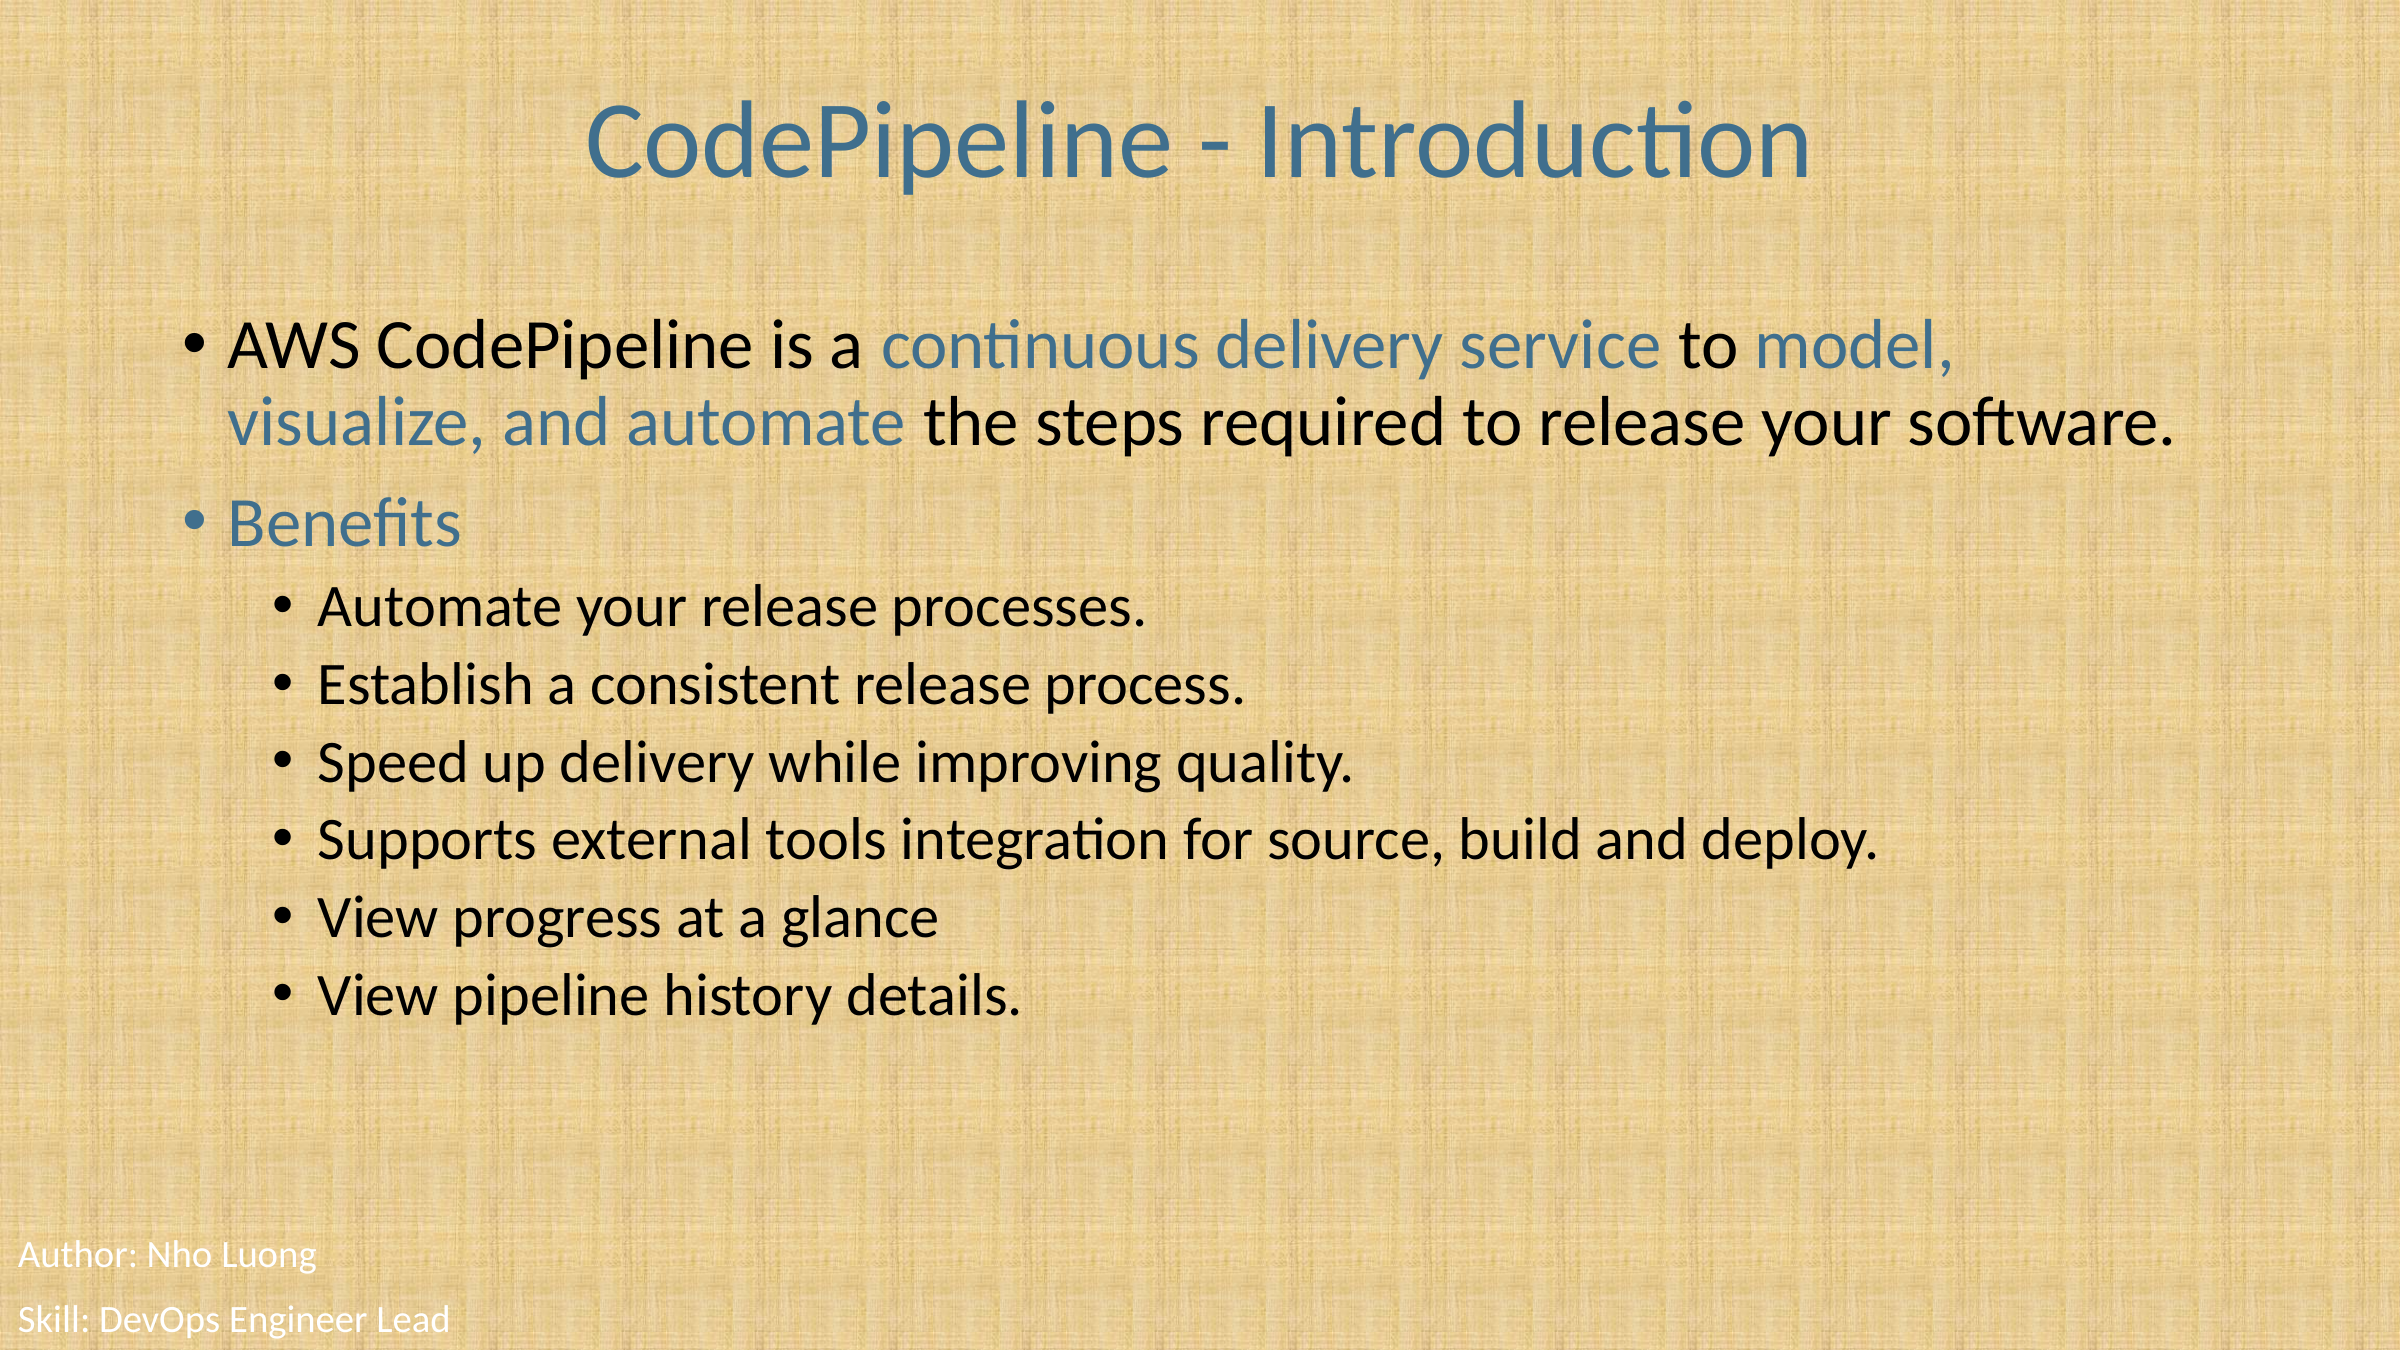

# CodePipeline - Introduction
AWS CodePipeline is a continuous delivery service to model, visualize, and automate the steps required to release your software.
Benefits
Automate your release processes.
Establish a consistent release process.
Speed up delivery while improving quality.
Supports external tools integration for source, build and deploy.
View progress at a glance
View pipeline history details.

Author: Nho Luong
Skill: DevOps Engineer Lead